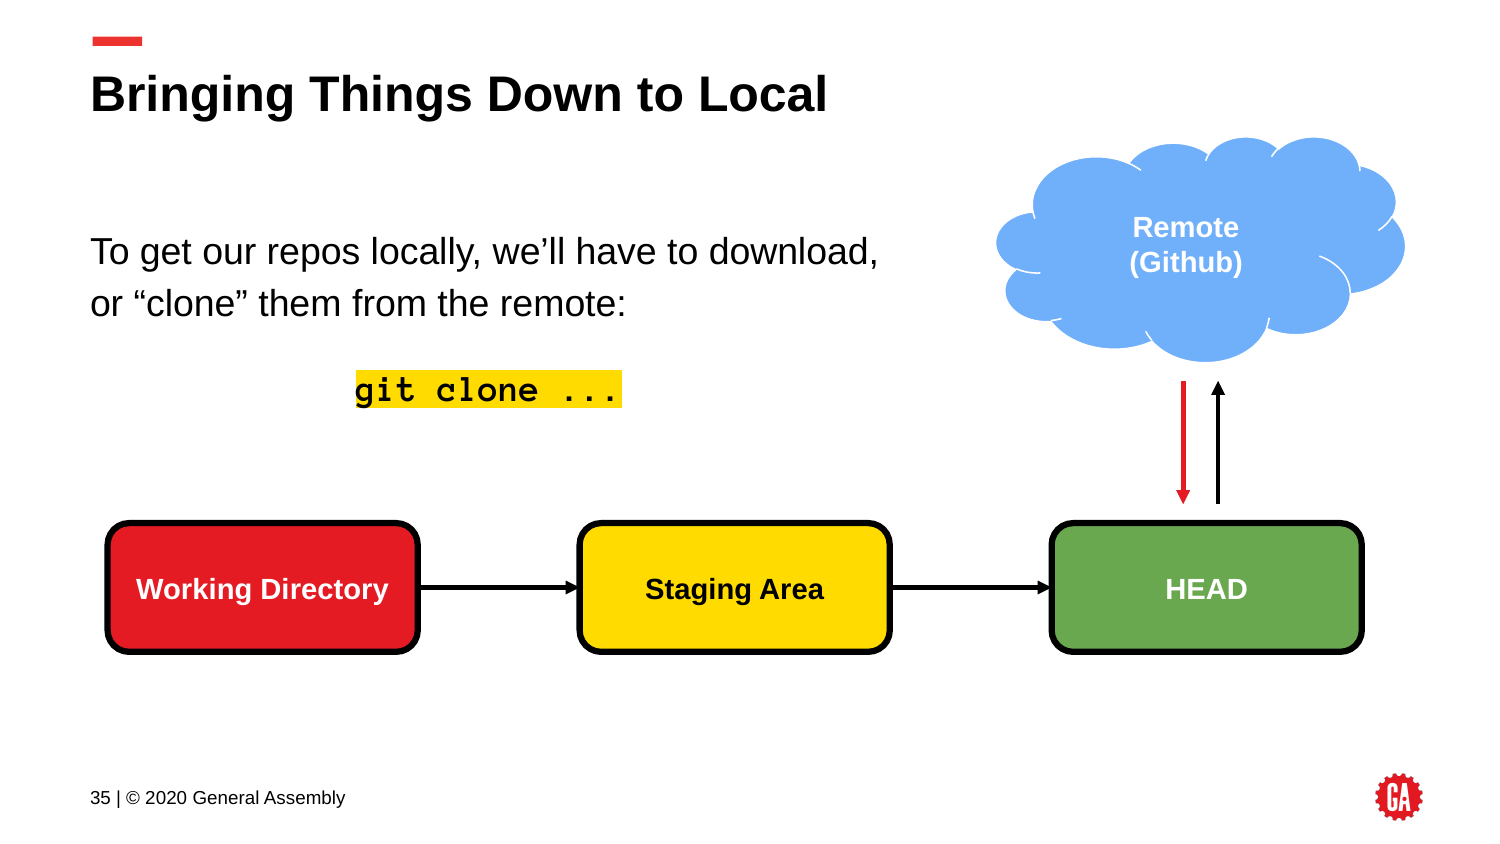

# Bringing Things Down to Local
Remote
(Github)
To get our repos locally, we’ll have to download, or “clone” them from the remote:
git clone ...
Working Directory
Staging Area
HEAD
35 | © 2020 General Assembly